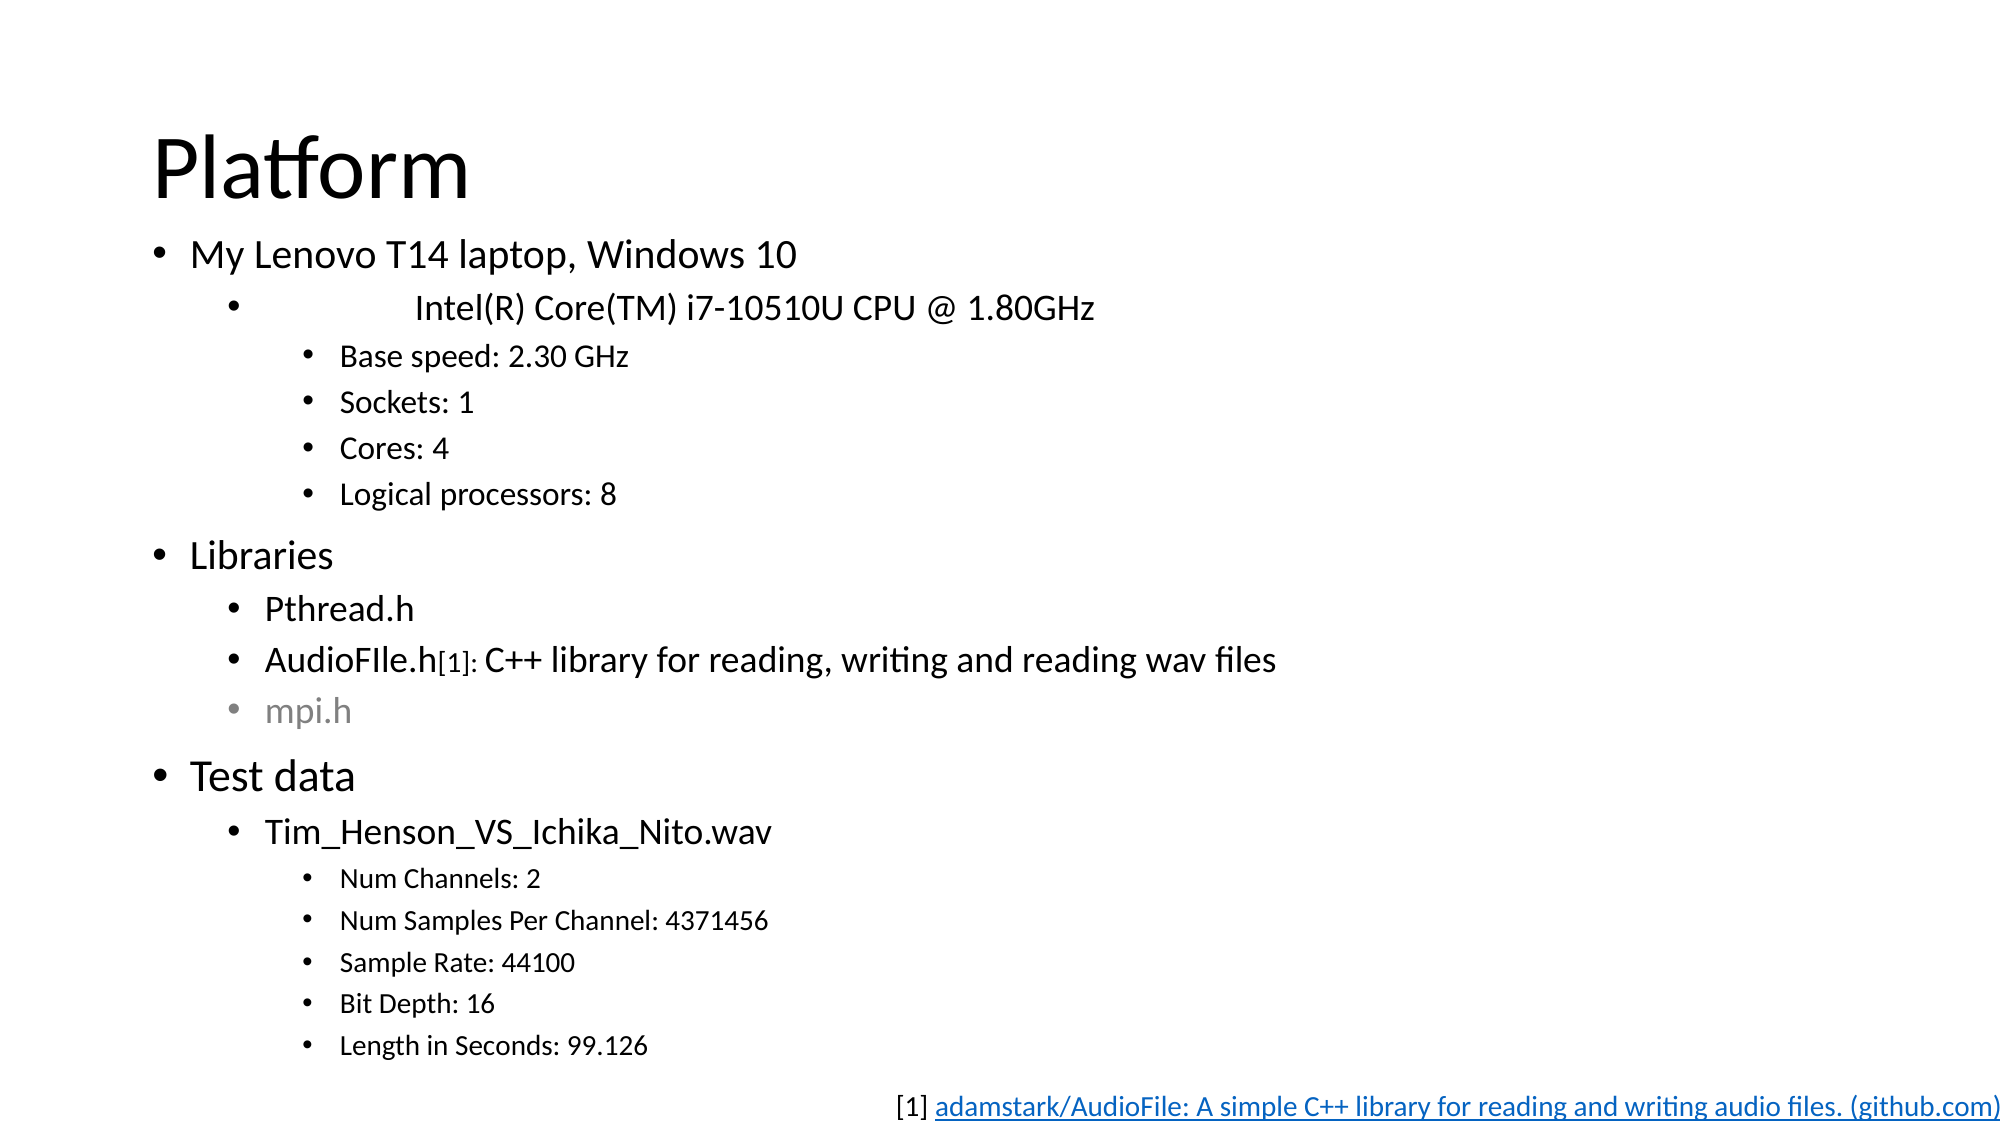

# Platform
My Lenovo T14 laptop, Windows 10
	Intel(R) Core(TM) i7-10510U CPU @ 1.80GHz
Base speed: 2.30 GHz
Sockets: 1
Cores: 4
Logical processors: 8
Libraries
Pthread.h
AudioFIle.h[1]: C++ library for reading, writing and reading wav files
mpi.h
Test data
Tim_Henson_VS_Ichika_Nito.wav
Num Channels: 2
Num Samples Per Channel: 4371456
Sample Rate: 44100
Bit Depth: 16
Length in Seconds: 99.126
[1] adamstark/AudioFile: A simple C++ library for reading and writing audio files. (github.com)